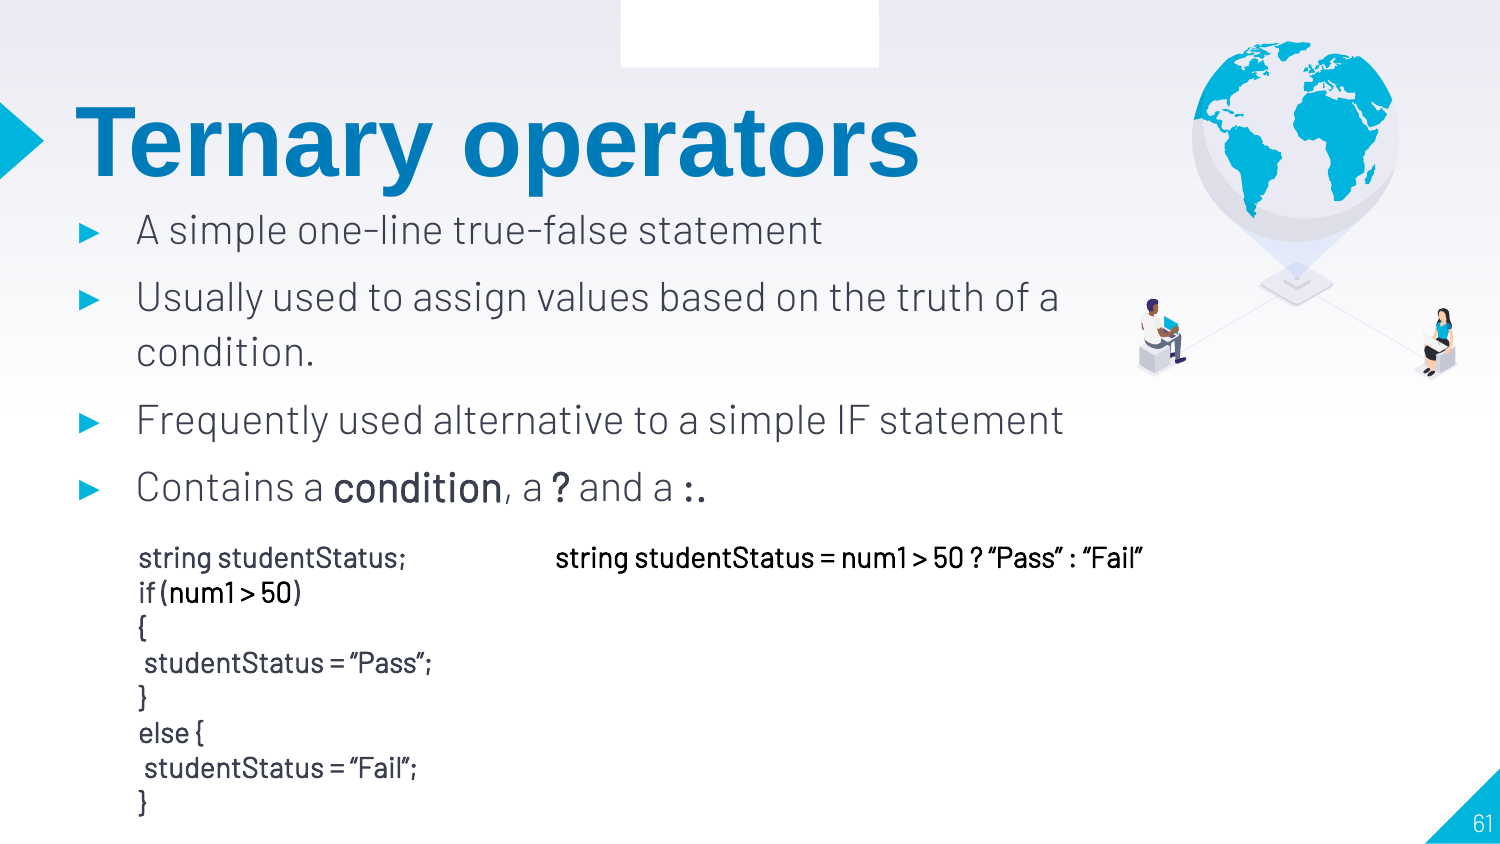

Section Review

# Ternary operators
A simple one-line true-false statement
Usually used to assign values based on the truth of a condition.
Frequently used alternative to a simple IF statement
Contains a condition, a ? and a :.

| string studentStatus; if (num1 > 50) { studentStatus = “Pass”; } else { studentStatus = “Fail”; } | string studentStatus = num1 > 50 ? “Pass” : “Fail” |
| --- | --- |
61